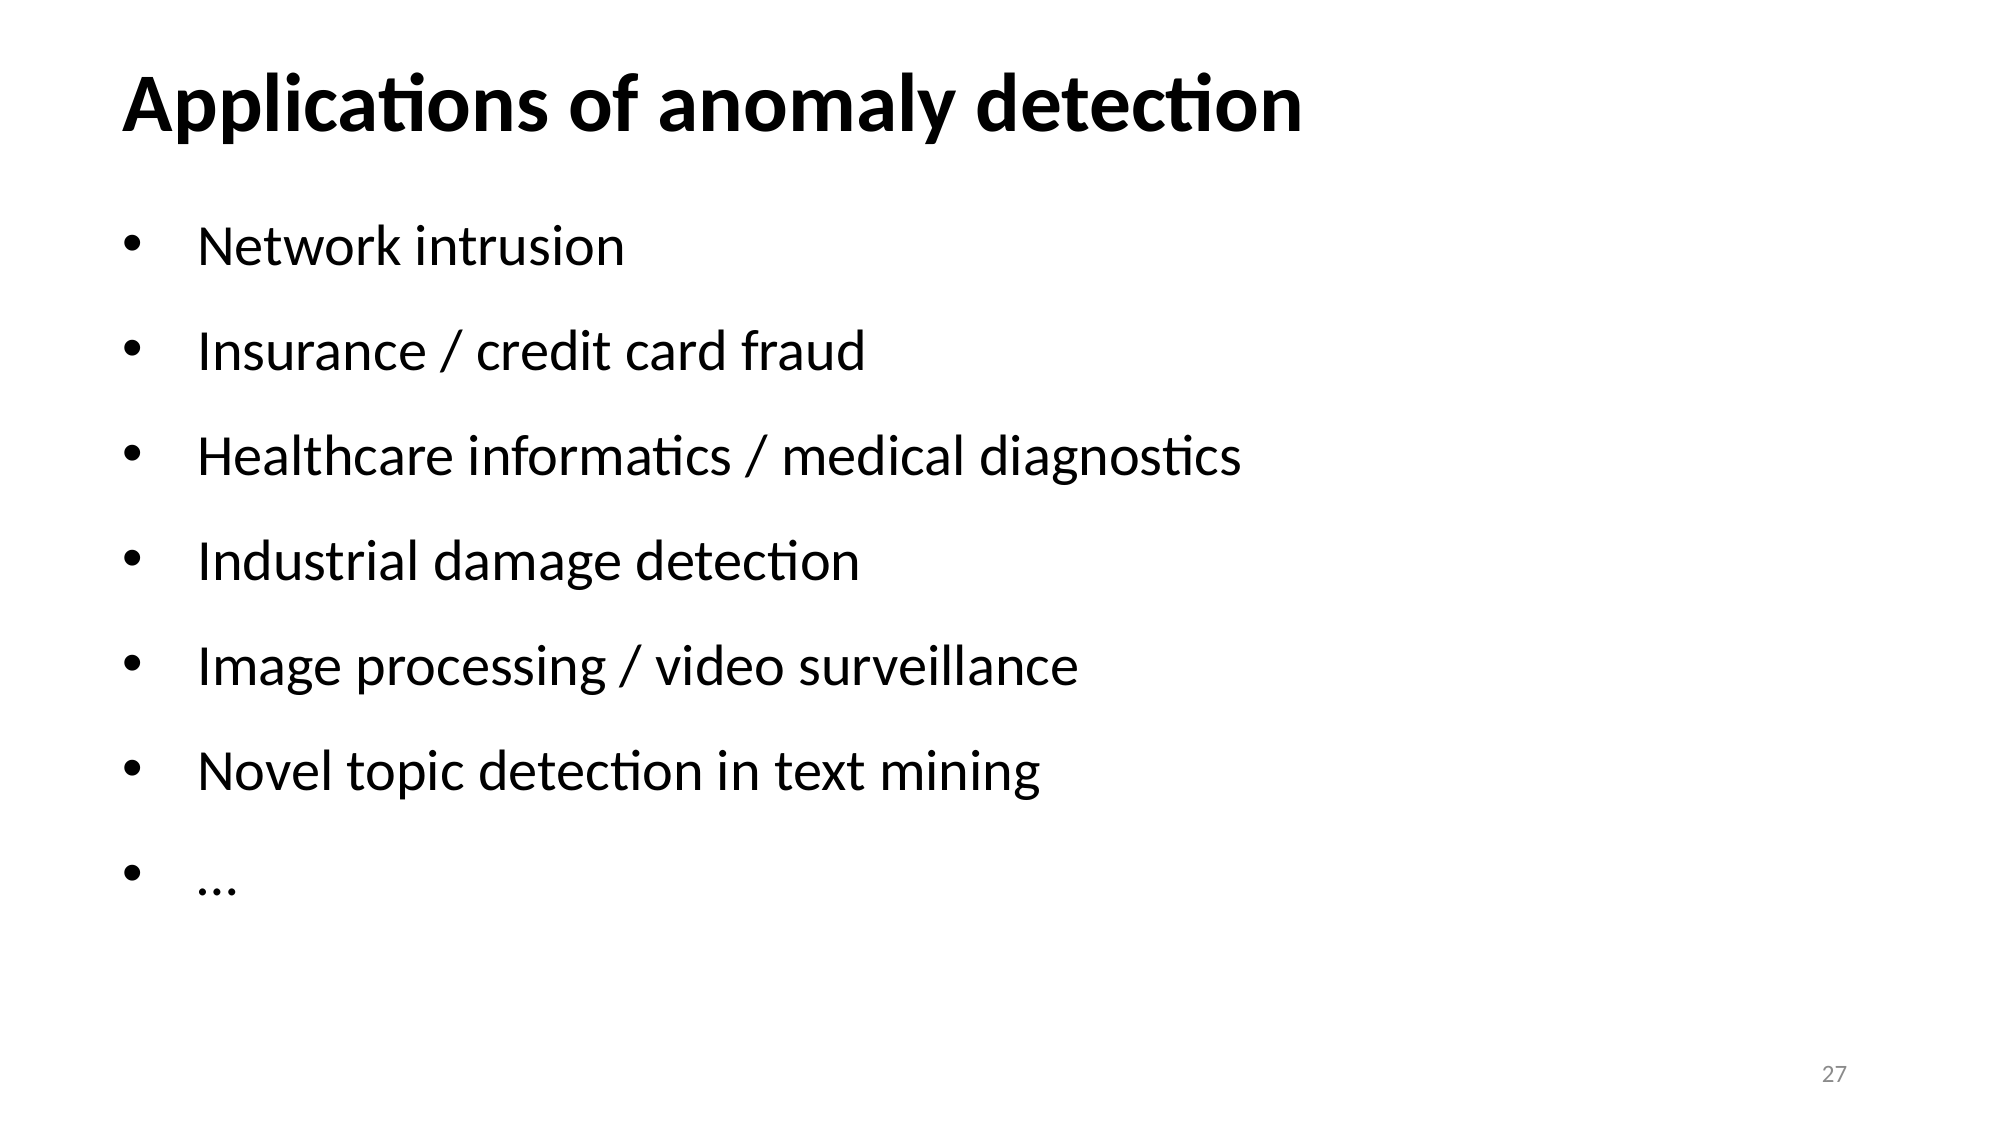

# Applications of anomaly detection

Network intrusion
Insurance / credit card fraud
Healthcare informatics / medical diagnostics
Industrial damage detection
Image processing / video surveillance
Novel topic detection in text mining
…
27